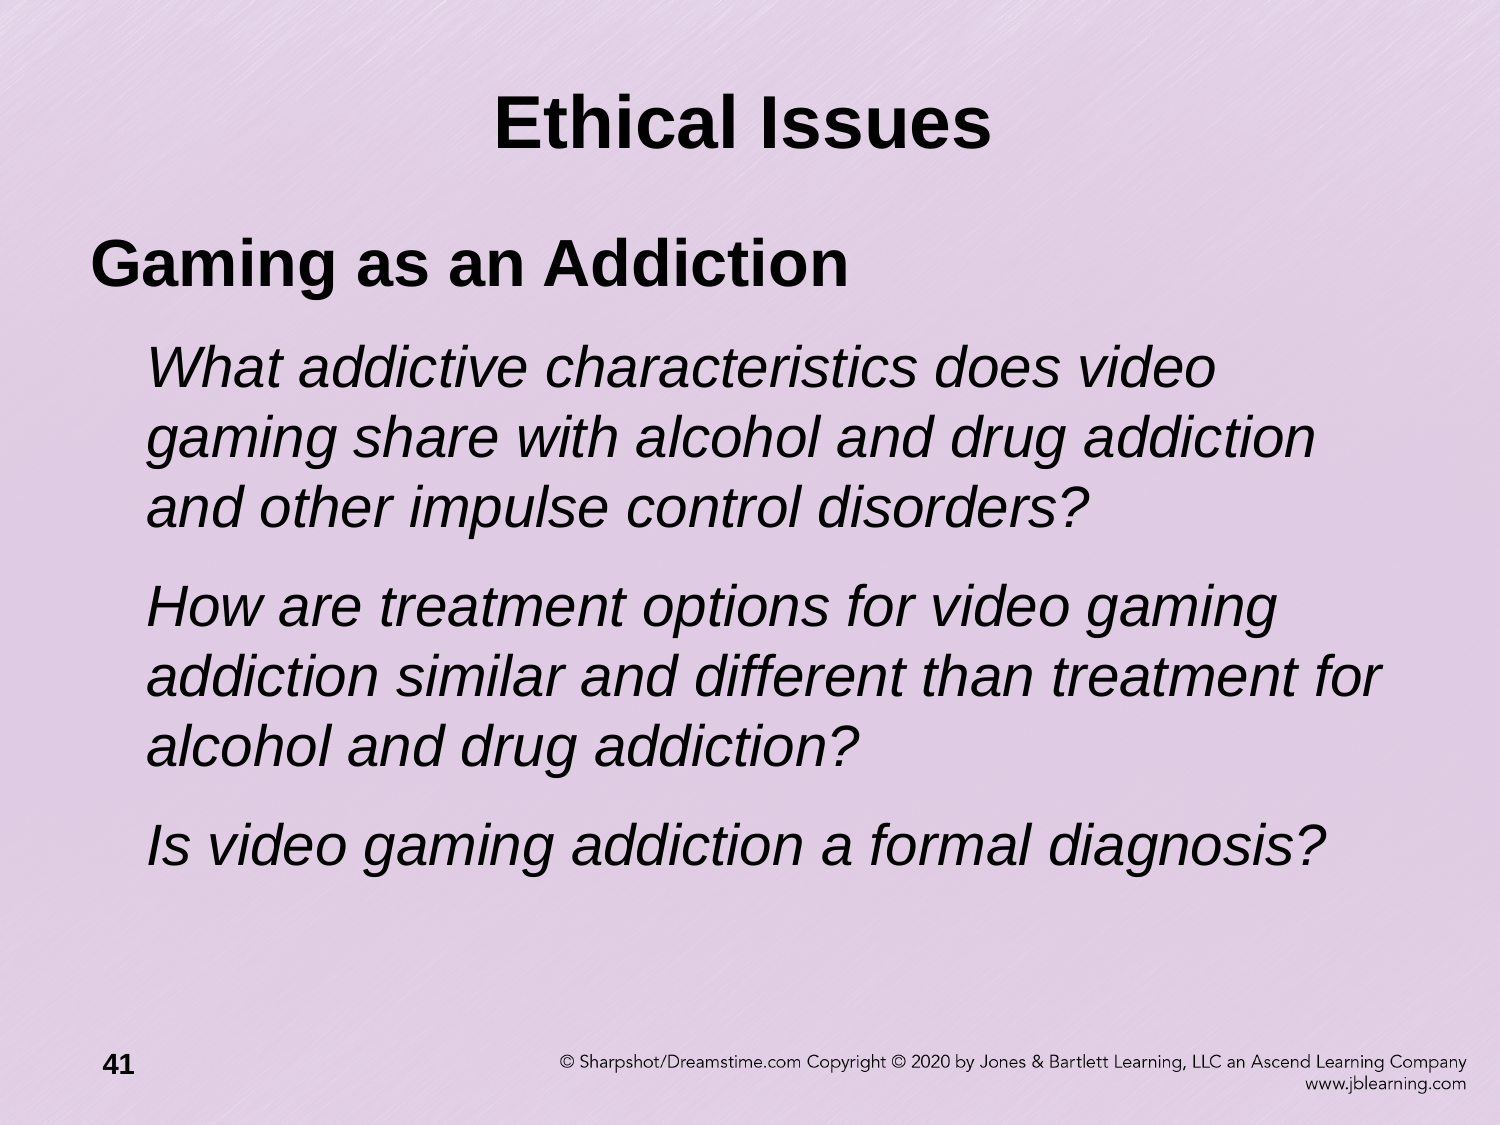

# Ethical Issues
Gaming as an Addiction
	What addictive characteristics does video gaming share with alcohol and drug addiction and other impulse control disorders?
	How are treatment options for video gaming addiction similar and different than treatment for alcohol and drug addiction?
	Is video gaming addiction a formal diagnosis?
41